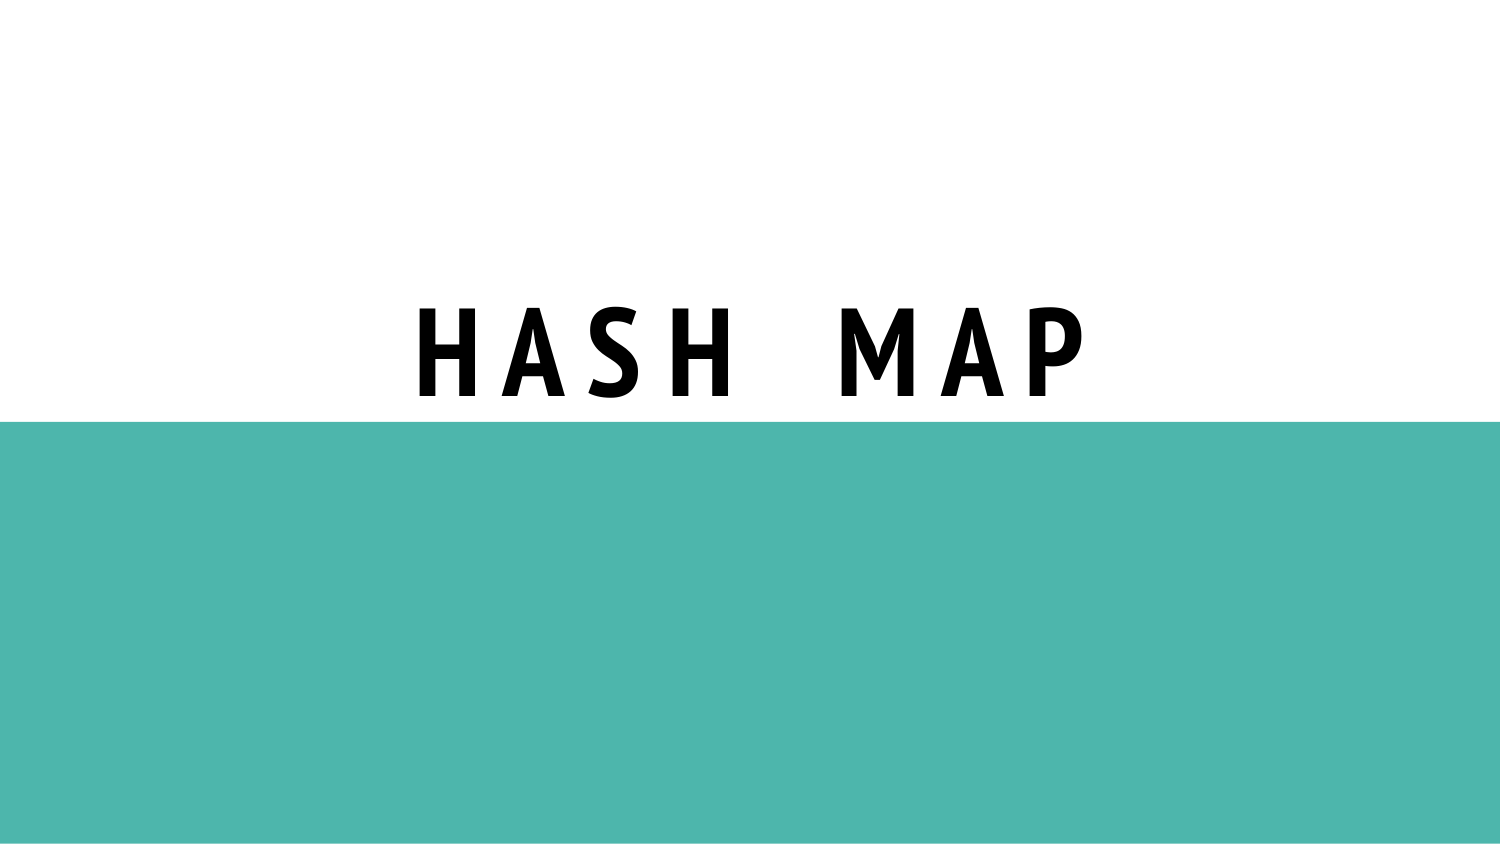

# H A S H    M A P